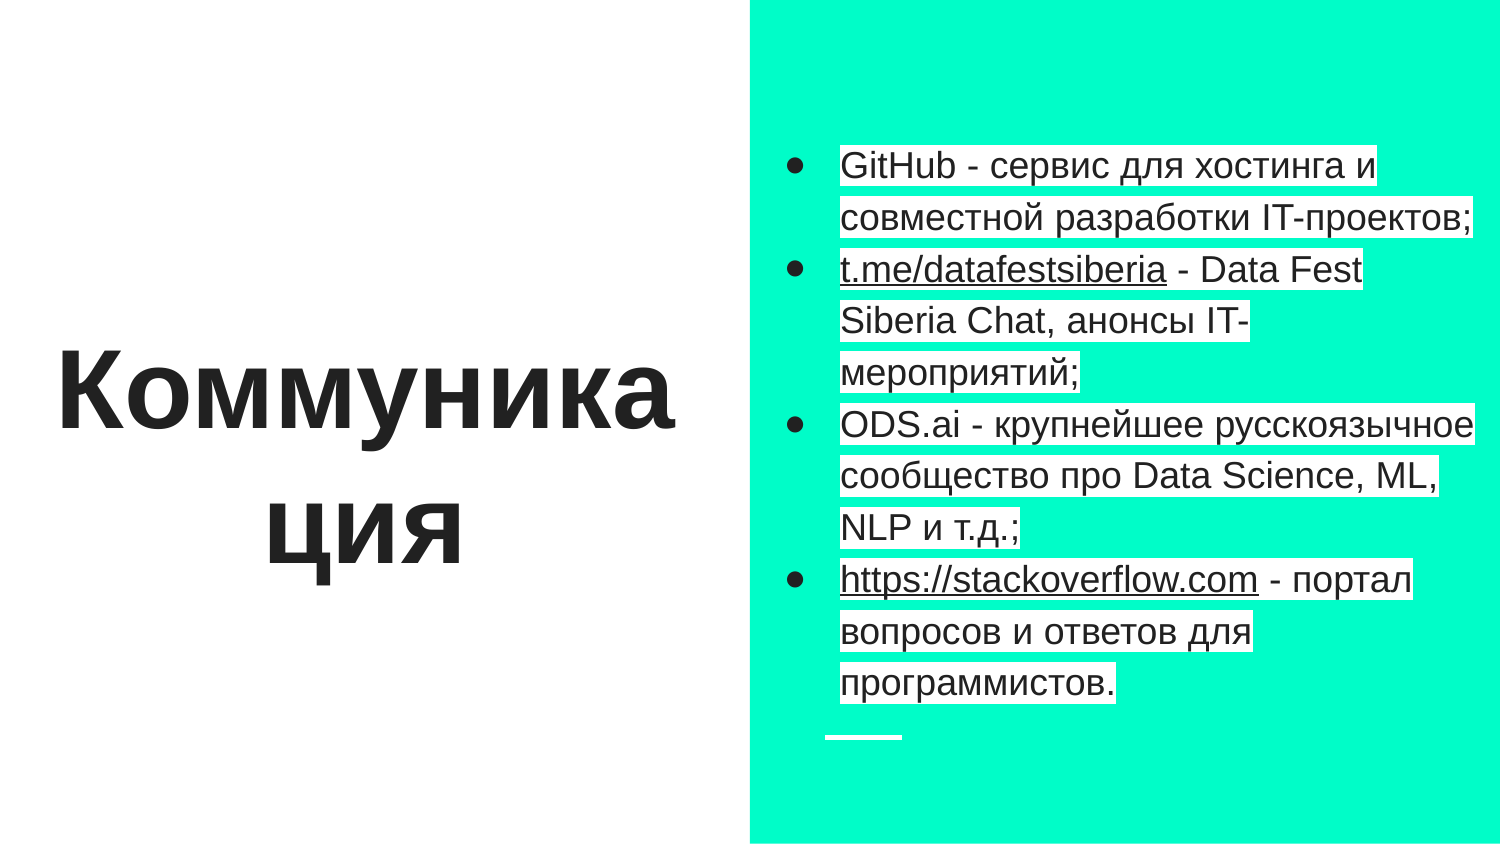

GitHub - сервис для хостинга и совместной разработки IT-проектов;
t.me/datafestsiberia - Data Fest Siberia Chat, анонсы IT-мероприятий;
ODS.ai - крупнейшее русскоязычное сообщество про Data Science, ML, NLP и т.д.;
https://stackoverflow.com - портал вопросов и ответов для программистов.
# Коммуникация